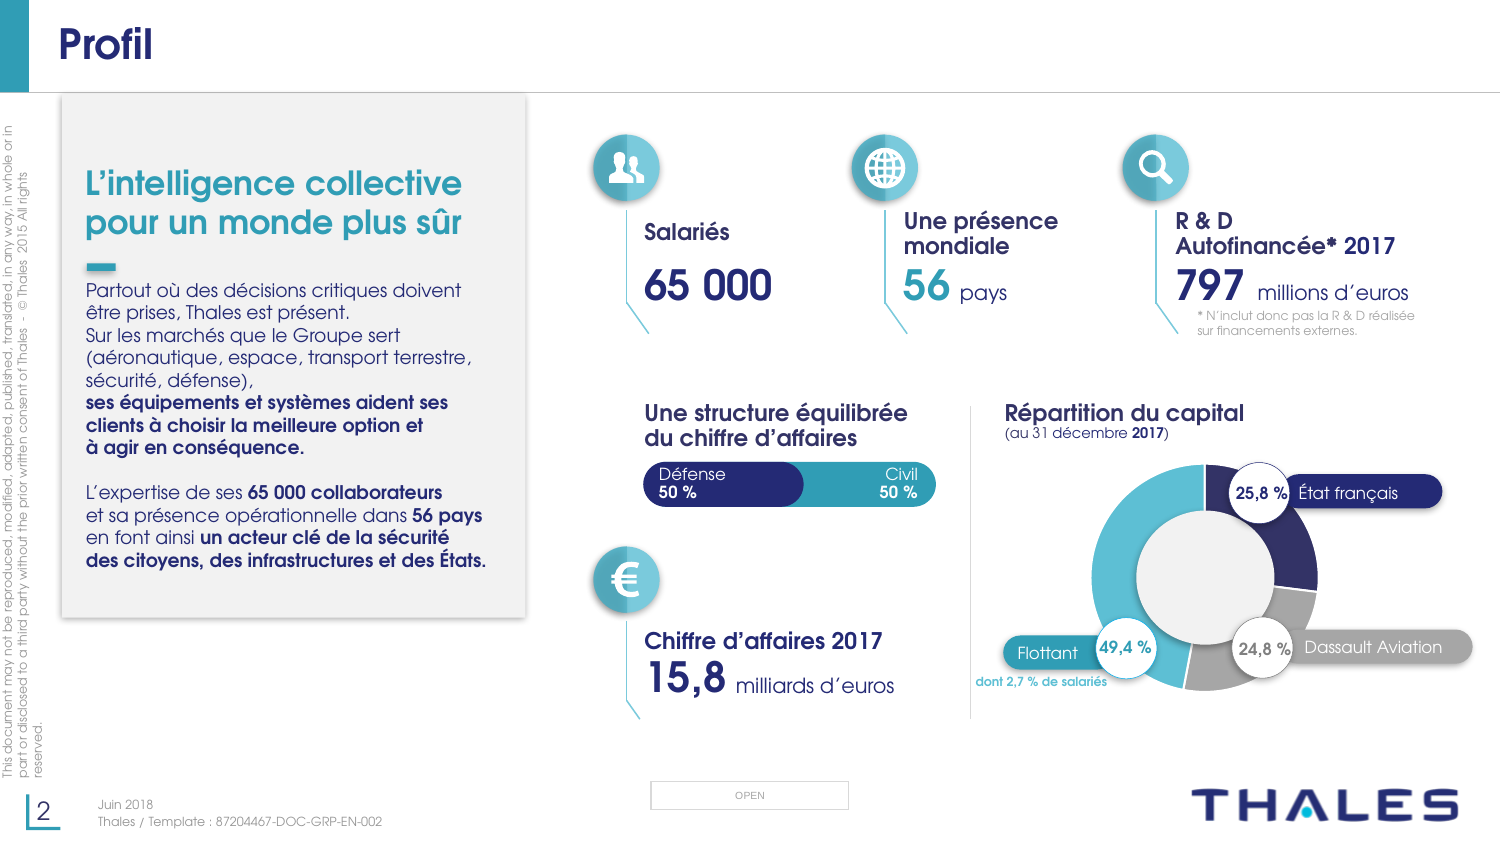

# Profil

L’intelligence collective
pour un monde plus sûr
Une présence mondiale
R & D
Autofinancée* 2017
Salariés
797 millions d’euros
65 000
56

Partout où des décisions critiques doivent
être prises, Thales est présent.
Sur les marchés que le Groupe sert (aéronautique, espace, transport terrestre, sécurité, défense),
ses équipements et systèmes aident ses clients à choisir la meilleure option et
à agir en conséquence.

L’expertise de ses 65 000 collaborateurs
et sa présence opérationnelle dans 56 pays en font ainsi un acteur clé de la sécurité
des citoyens, des infrastructures et des États.
pays
* N’inclut donc pas la R & D réalisée sur financements externes.
Une structure équilibrée du chiffre d’affaires
Répartition du capital
(au 31 décembre 2017)
Défense
50 %
Civil
50 %

### Chart

| Category | Colonne1 |
|---|---|
| French State | 0.27 |
| Dassault Aviation | 0.26 |
| Float | 0.47 |

État français
25,8 %

Chiffre d’affaires 2017
49,4 %

Dassault Aviation
24,8 %

Flottant
15,8
milliards d’euros
dont 2,7 % de salariés